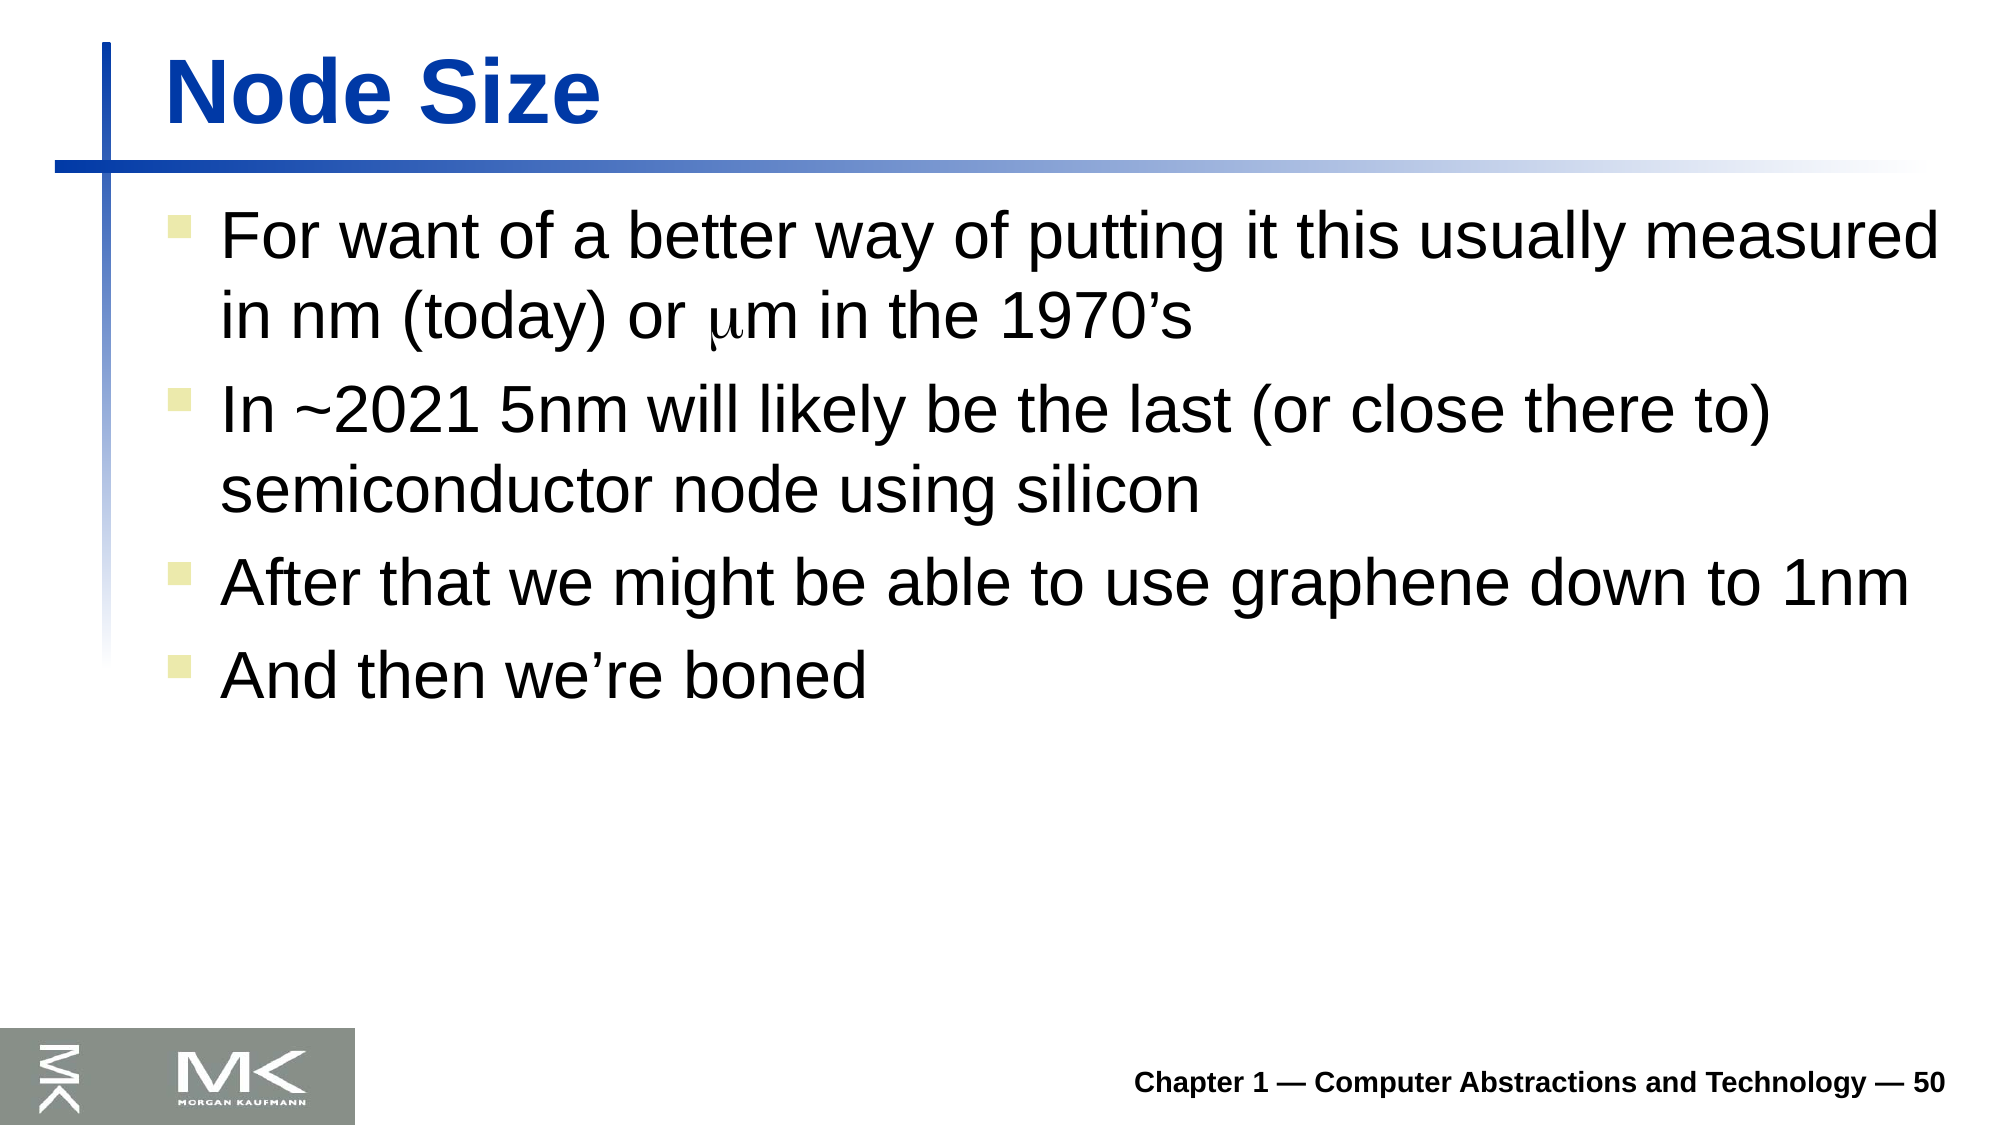

# Node Size
For want of a better way of putting it this usually measured in nm (today) or μm in the 1970’s
In ~2021 5nm will likely be the last (or close there to) semiconductor node using silicon
After that we might be able to use graphene down to 1nm
And then we’re boned

Chapter 1 — Computer Abstractions and Technology — 50